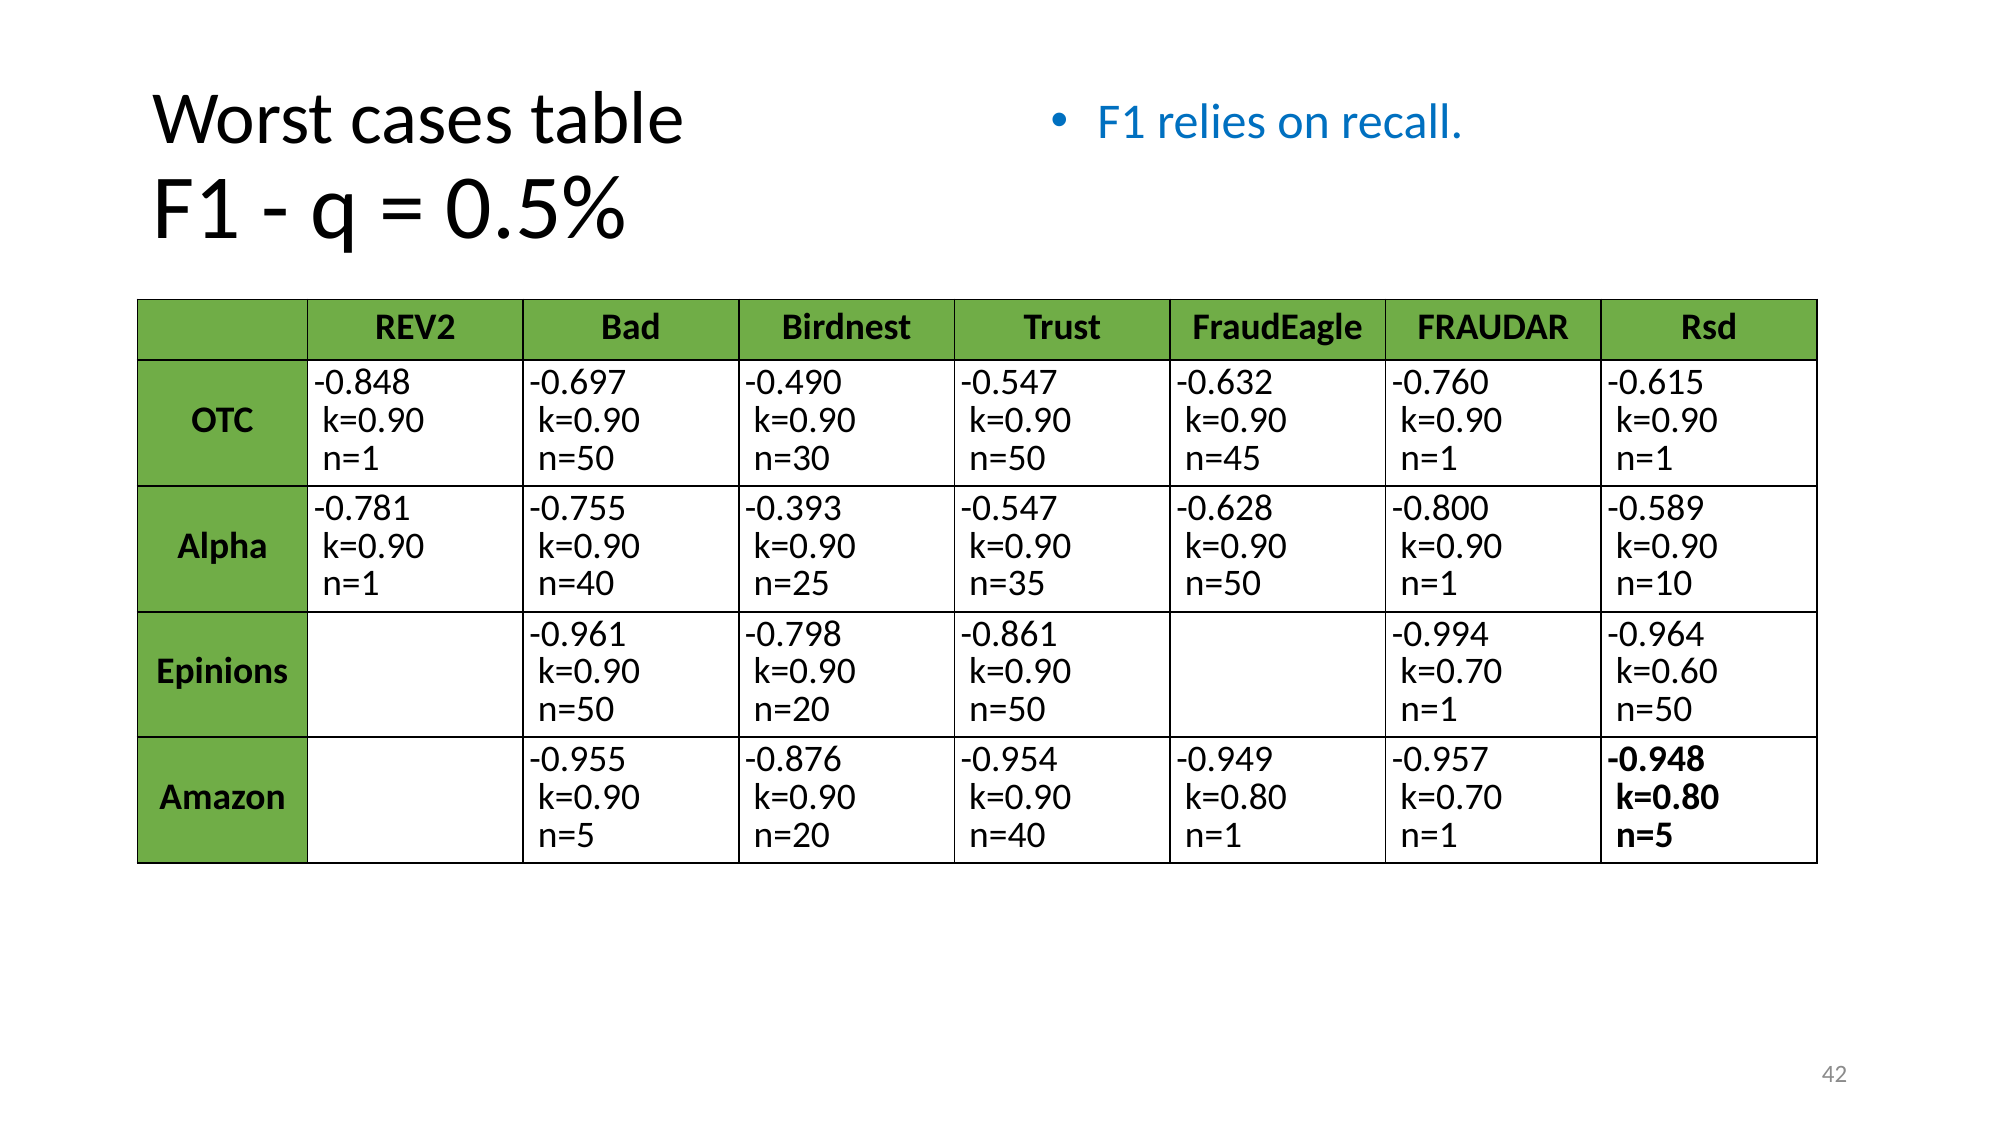

# Worst cases table F1 - q = 0.5%
F1 relies on recall.

|  | REV2 | Bad | Birdnest | Trust | FraudEagle | FRAUDAR | Rsd |
| --- | --- | --- | --- | --- | --- | --- | --- |
| OTC | -0.848   k=0.90   n=1 | -0.697   k=0.90   n=50 | -0.490   k=0.90   n=30 | -0.547   k=0.90   n=50 | -0.632   k=0.90   n=45 | -0.760   k=0.90   n=1 | -0.615   k=0.90   n=1 |
| Alpha | -0.781   k=0.90   n=1 | -0.755   k=0.90   n=40 | -0.393   k=0.90   n=25 | -0.547   k=0.90   n=35 | -0.628   k=0.90   n=50 | -0.800   k=0.90   n=1 | -0.589   k=0.90   n=10 |
| Epinions |  | -0.961   k=0.90   n=50 | -0.798   k=0.90   n=20 | -0.861   k=0.90   n=50 |  | -0.994   k=0.70   n=1 | -0.964   k=0.60   n=50 |
| Amazon |  | -0.955   k=0.90   n=5 | -0.876   k=0.90   n=20 | -0.954   k=0.90   n=40 | -0.949   k=0.80   n=1 | -0.957   k=0.70   n=1 | -0.948   k=0.80   n=5 |
42